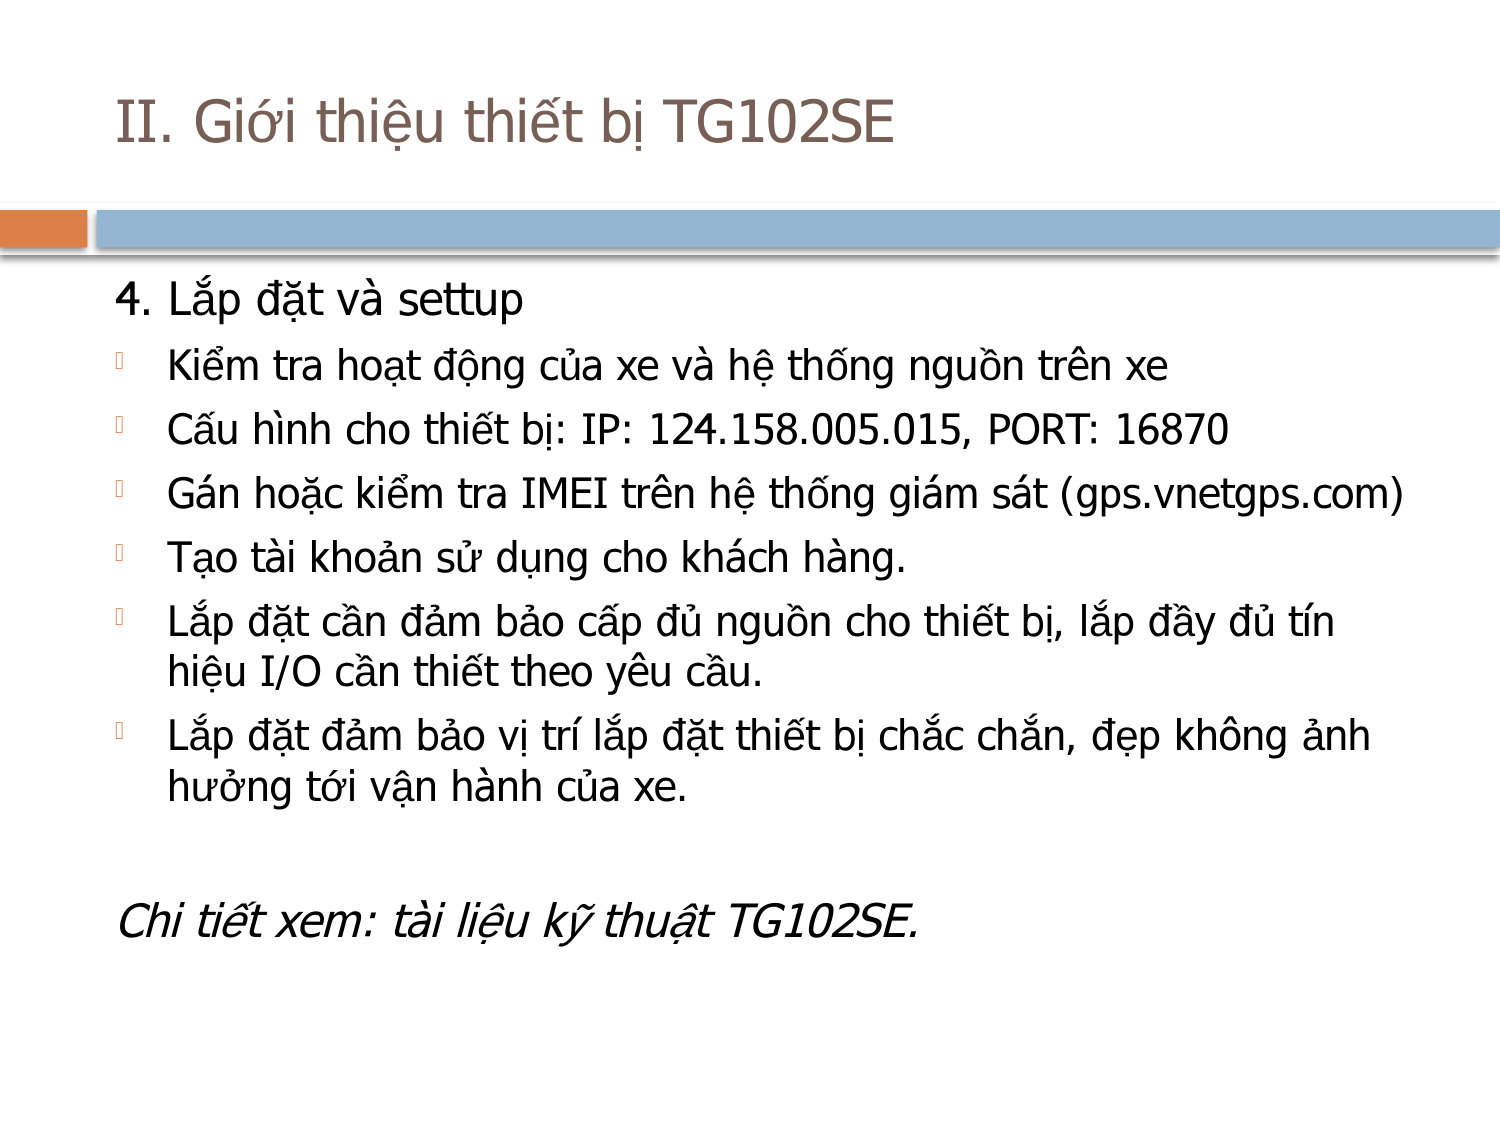

# II. Giới thiệu thiết bị TG102SE
4. Lắp đặt và settup
Kiểm tra hoạt động của xe và hệ thống nguồn trên xe
Cấu hình cho thiết bị: IP: 124.158.005.015, PORT: 16870
Gán hoặc kiểm tra IMEI trên hệ thống giám sát (gps.vnetgps.com)
Tạo tài khoản sử dụng cho khách hàng.
Lắp đặt cần đảm bảo cấp đủ nguồn cho thiết bị, lắp đầy đủ tín hiệu I/O cần thiết theo yêu cầu.
Lắp đặt đảm bảo vị trí lắp đặt thiết bị chắc chắn, đẹp không ảnh hưởng tới vận hành của xe.

Chi tiết xem: tài liệu kỹ thuật TG102SE.